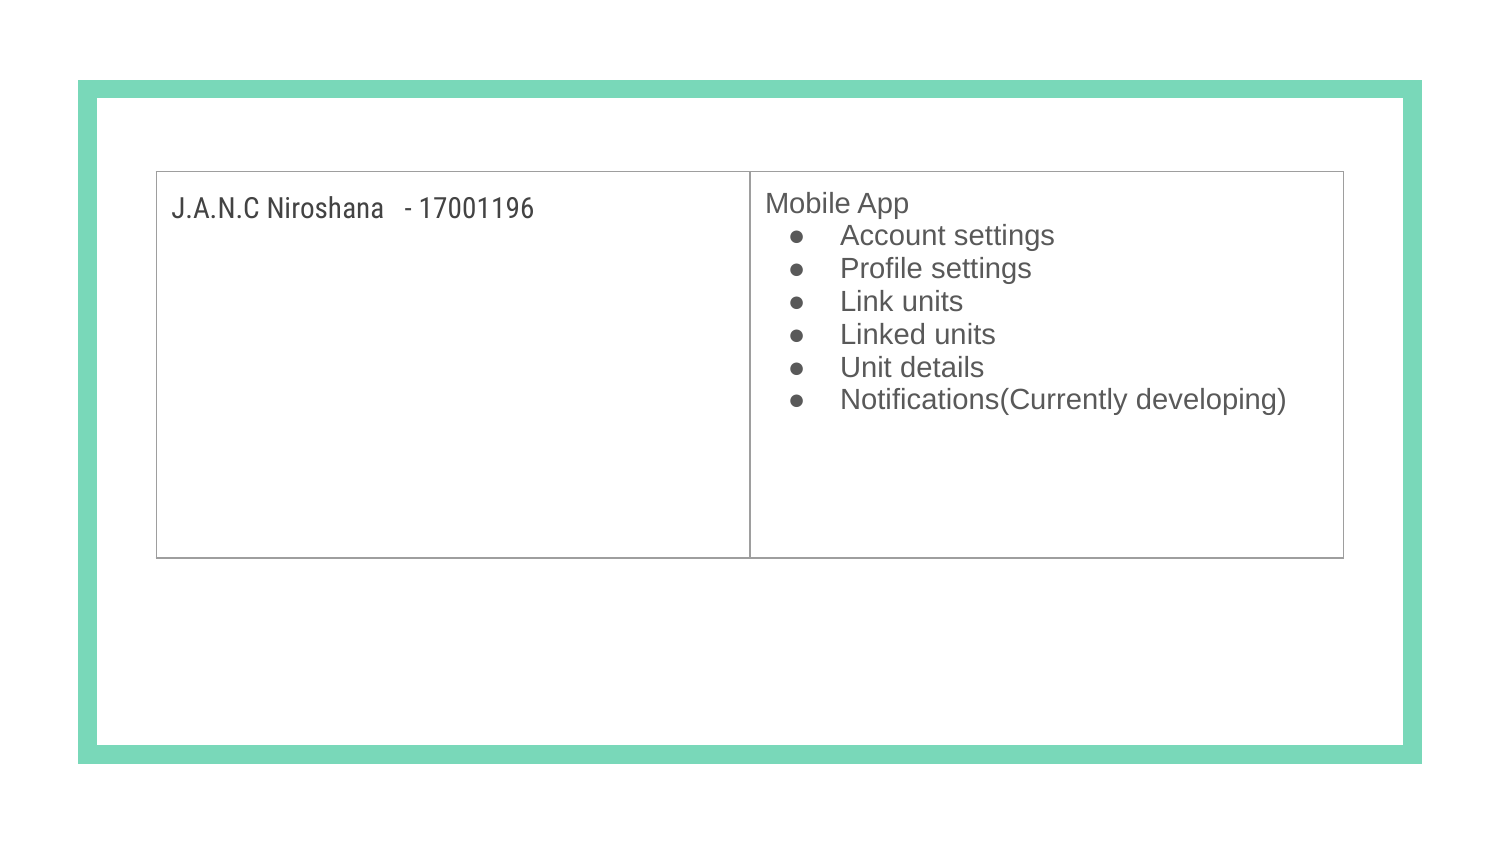

| J.A.N.C Niroshana - 17001196 | Mobile App Account settings Profile settings Link units Linked units Unit details Notifications(Currently developing) |
| --- | --- |